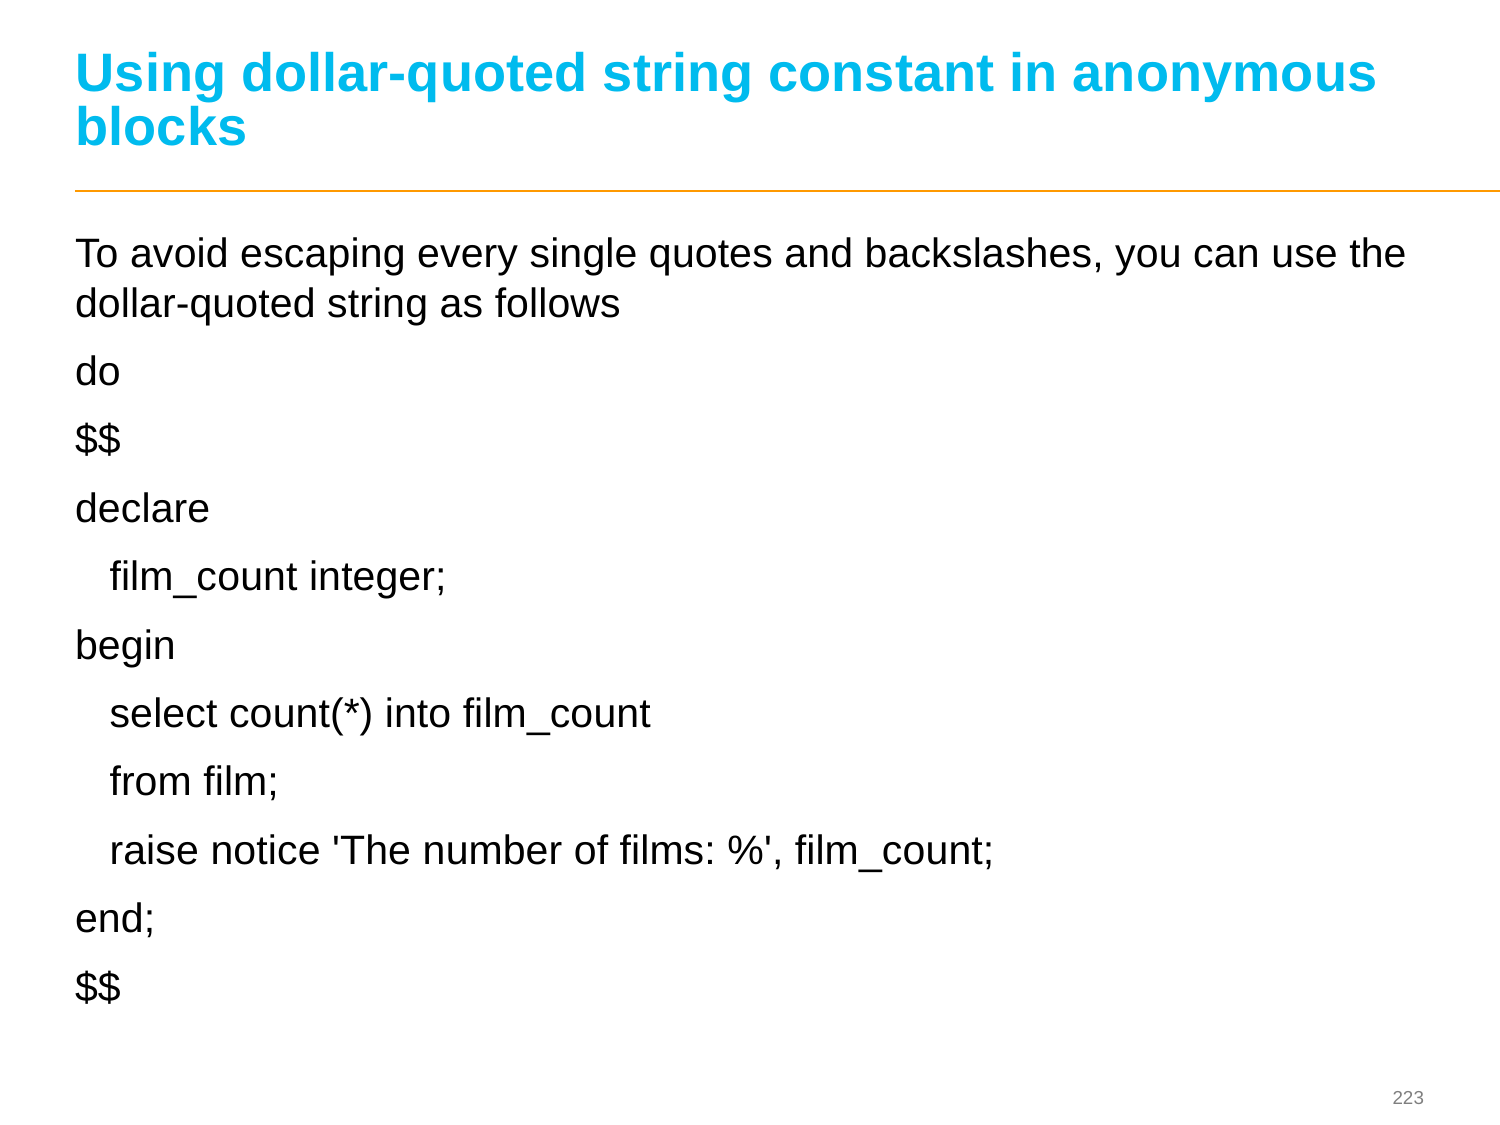

# Using dollar-quoted string constant in anonymous blocks
To avoid escaping every single quotes and backslashes, you can use the dollar-quoted string as follows
do
$$
declare
   film_count integer;
begin
   select count(*) into film_count
   from film;
   raise notice 'The number of films: %', film_count;
end;
$$